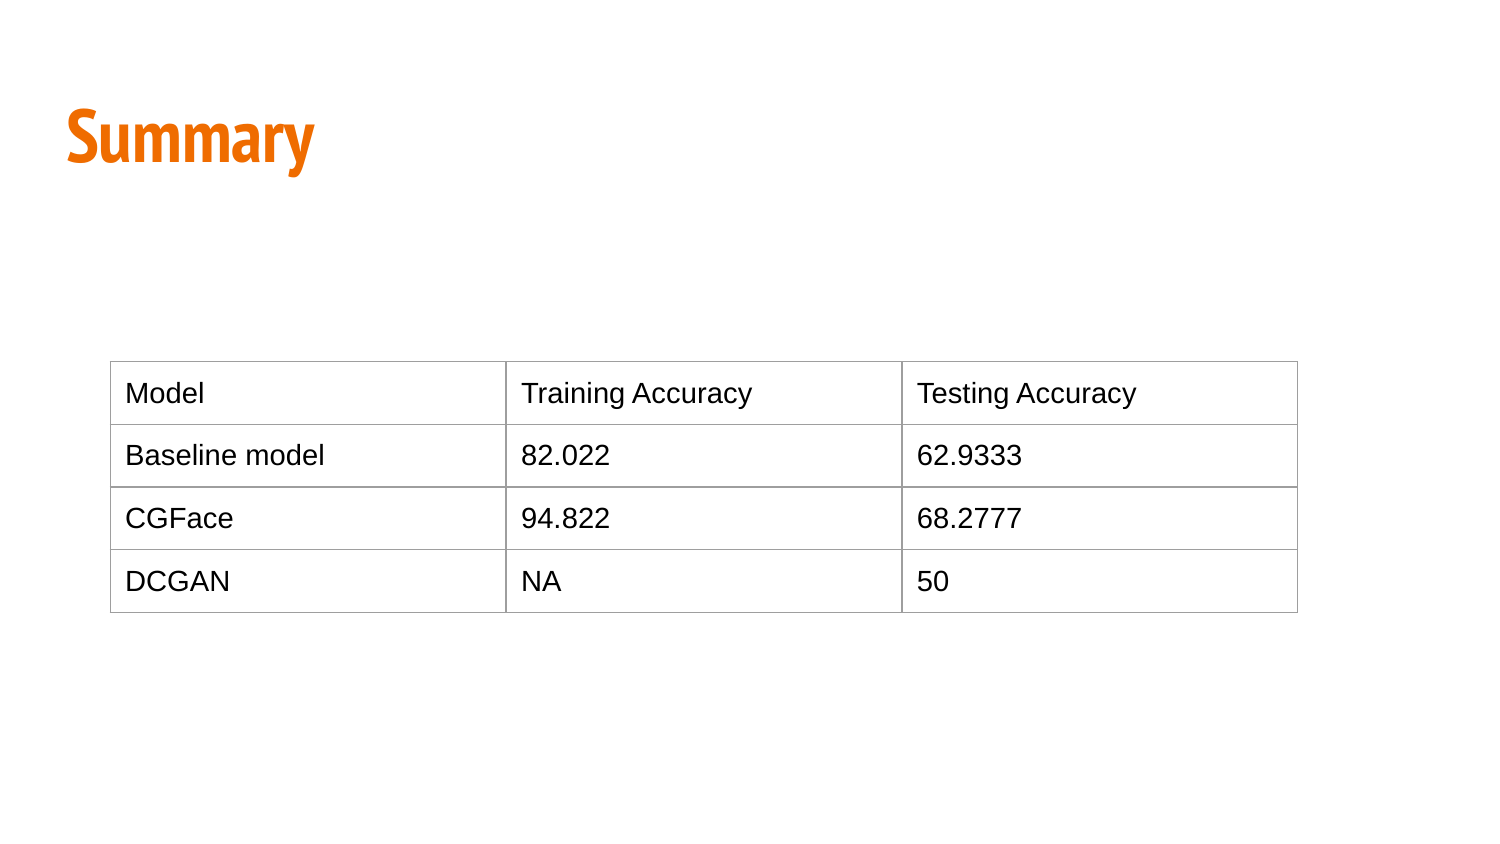

Summary
| Model | Training Accuracy | Testing Accuracy |
| --- | --- | --- |
| Baseline model | 82.022 | 62.9333 |
| CGFace | 94.822 | 68.2777 |
| DCGAN | NA | 50 |